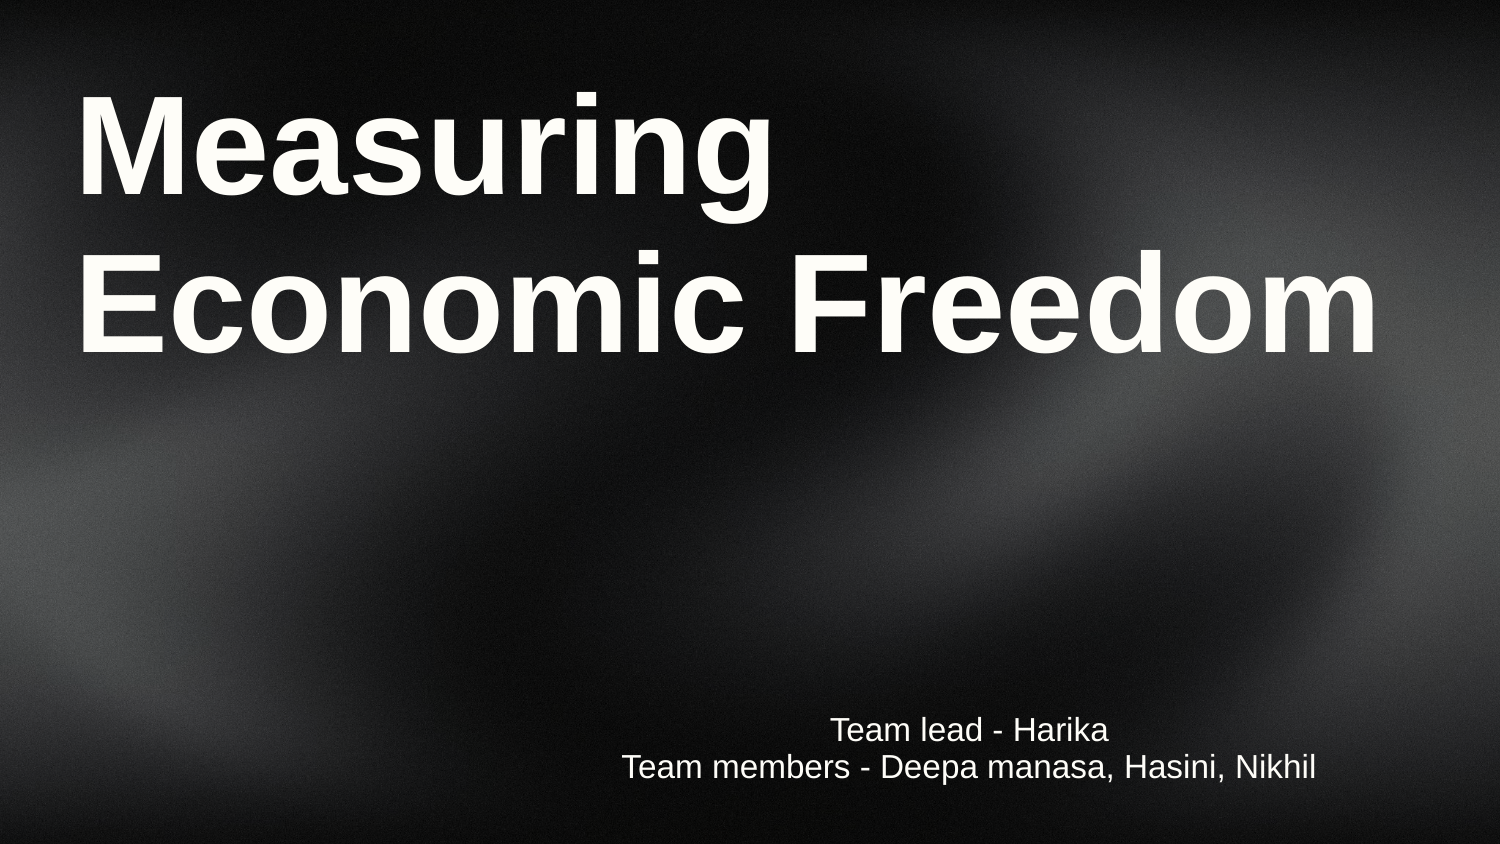

# Measuring Economic Freedom
Team lead - Harika
Team members - Deepa manasa, Hasini, Nikhil